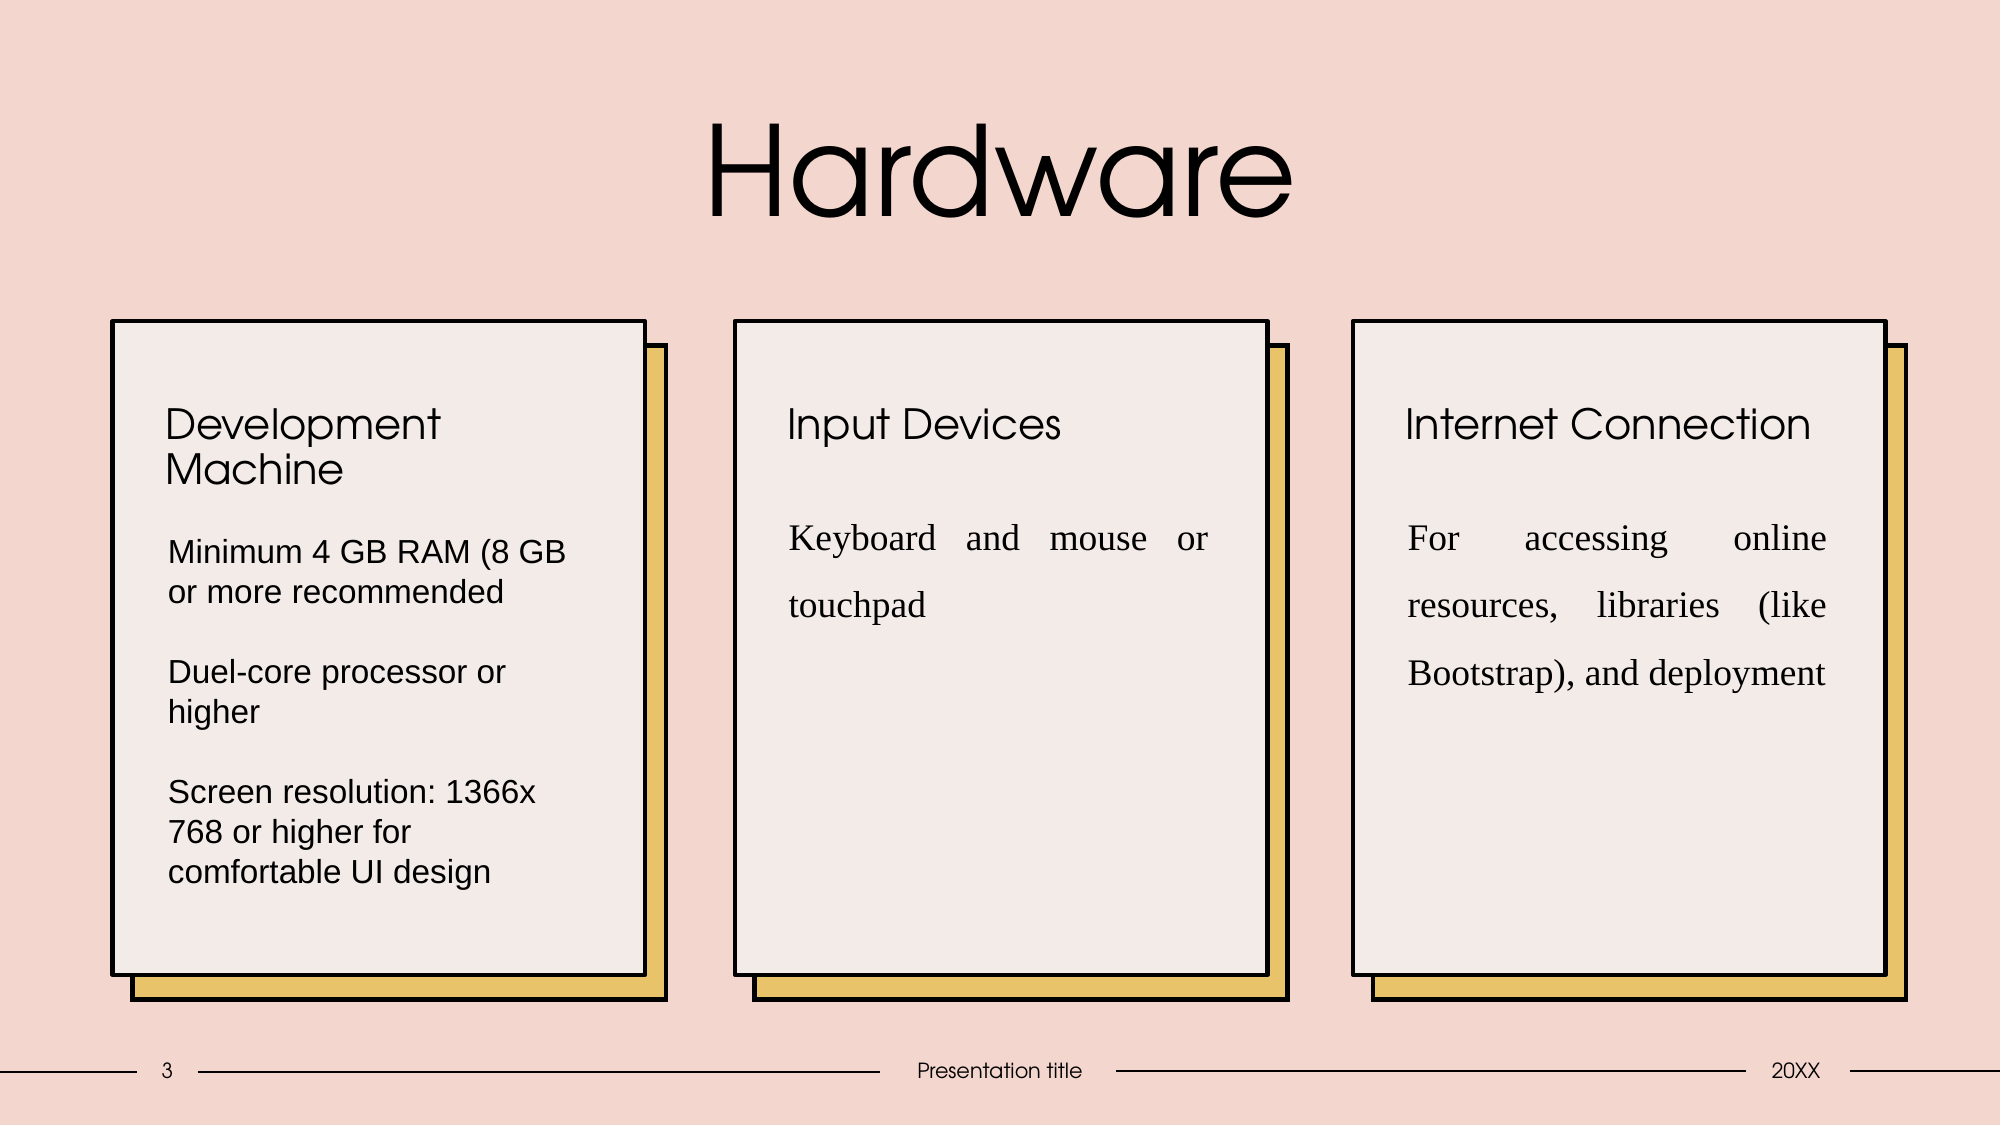

# Hardware
Development Machine​
Input Devices
Internet Connection

Minimum 4 GB RAM (8 GB or more recommended ​
Duel-core processor or higher
Screen resolution: 1366x 768 or higher for comfortable UI design​

Keyboard and mouse or touchpad

For accessing online resources, libraries (like Bootstrap), and deployment

3
Presentation title
20XX